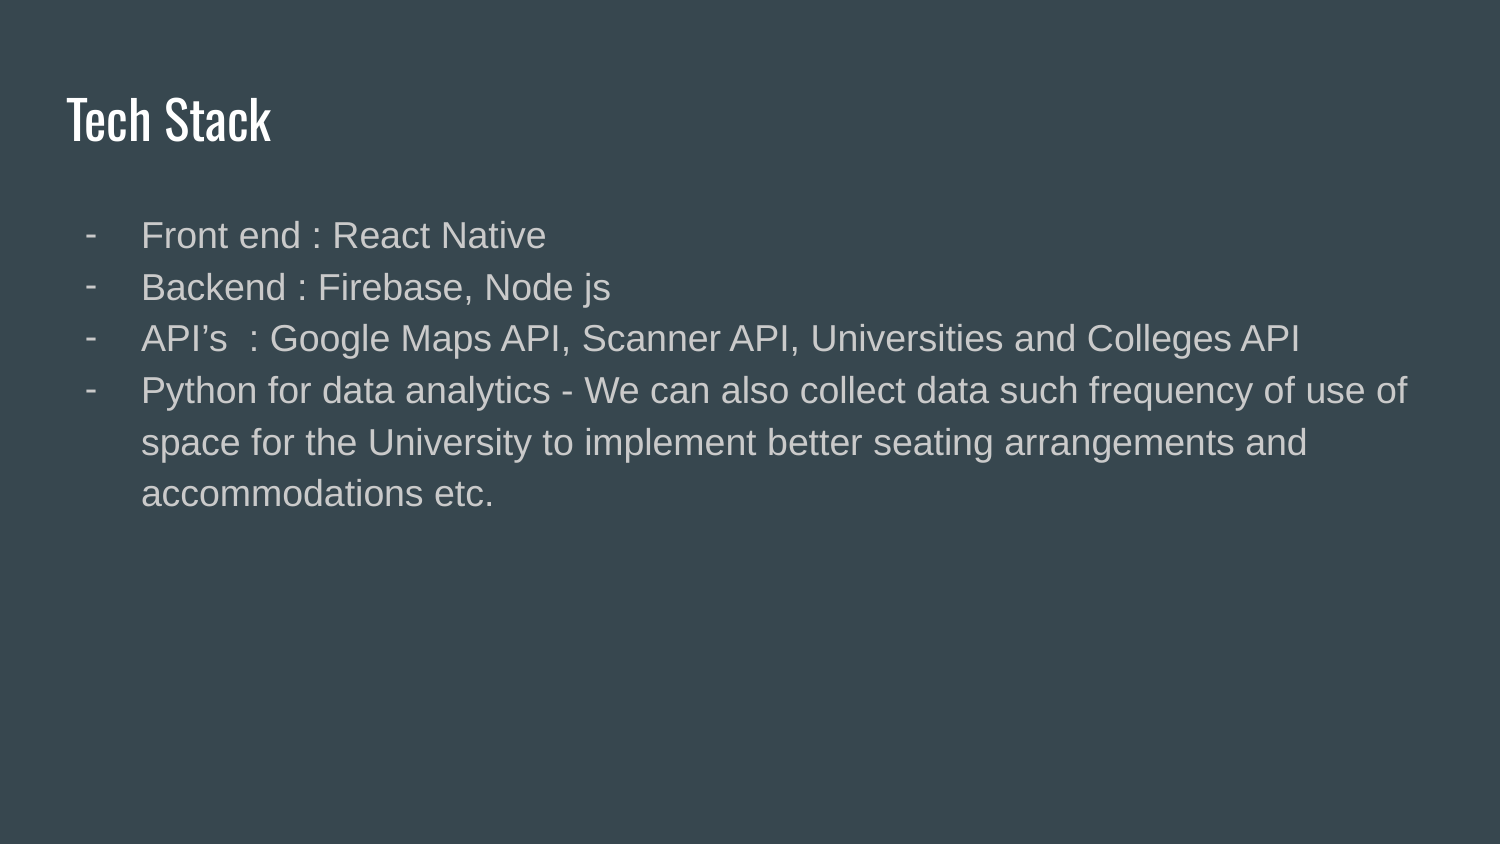

# Tech Stack
Front end : React Native
Backend : Firebase, Node js
API’s  : Google Maps API, Scanner API, Universities and Colleges API
Python for data analytics - We can also collect data such frequency of use of space for the University to implement better seating arrangements and accommodations etc.